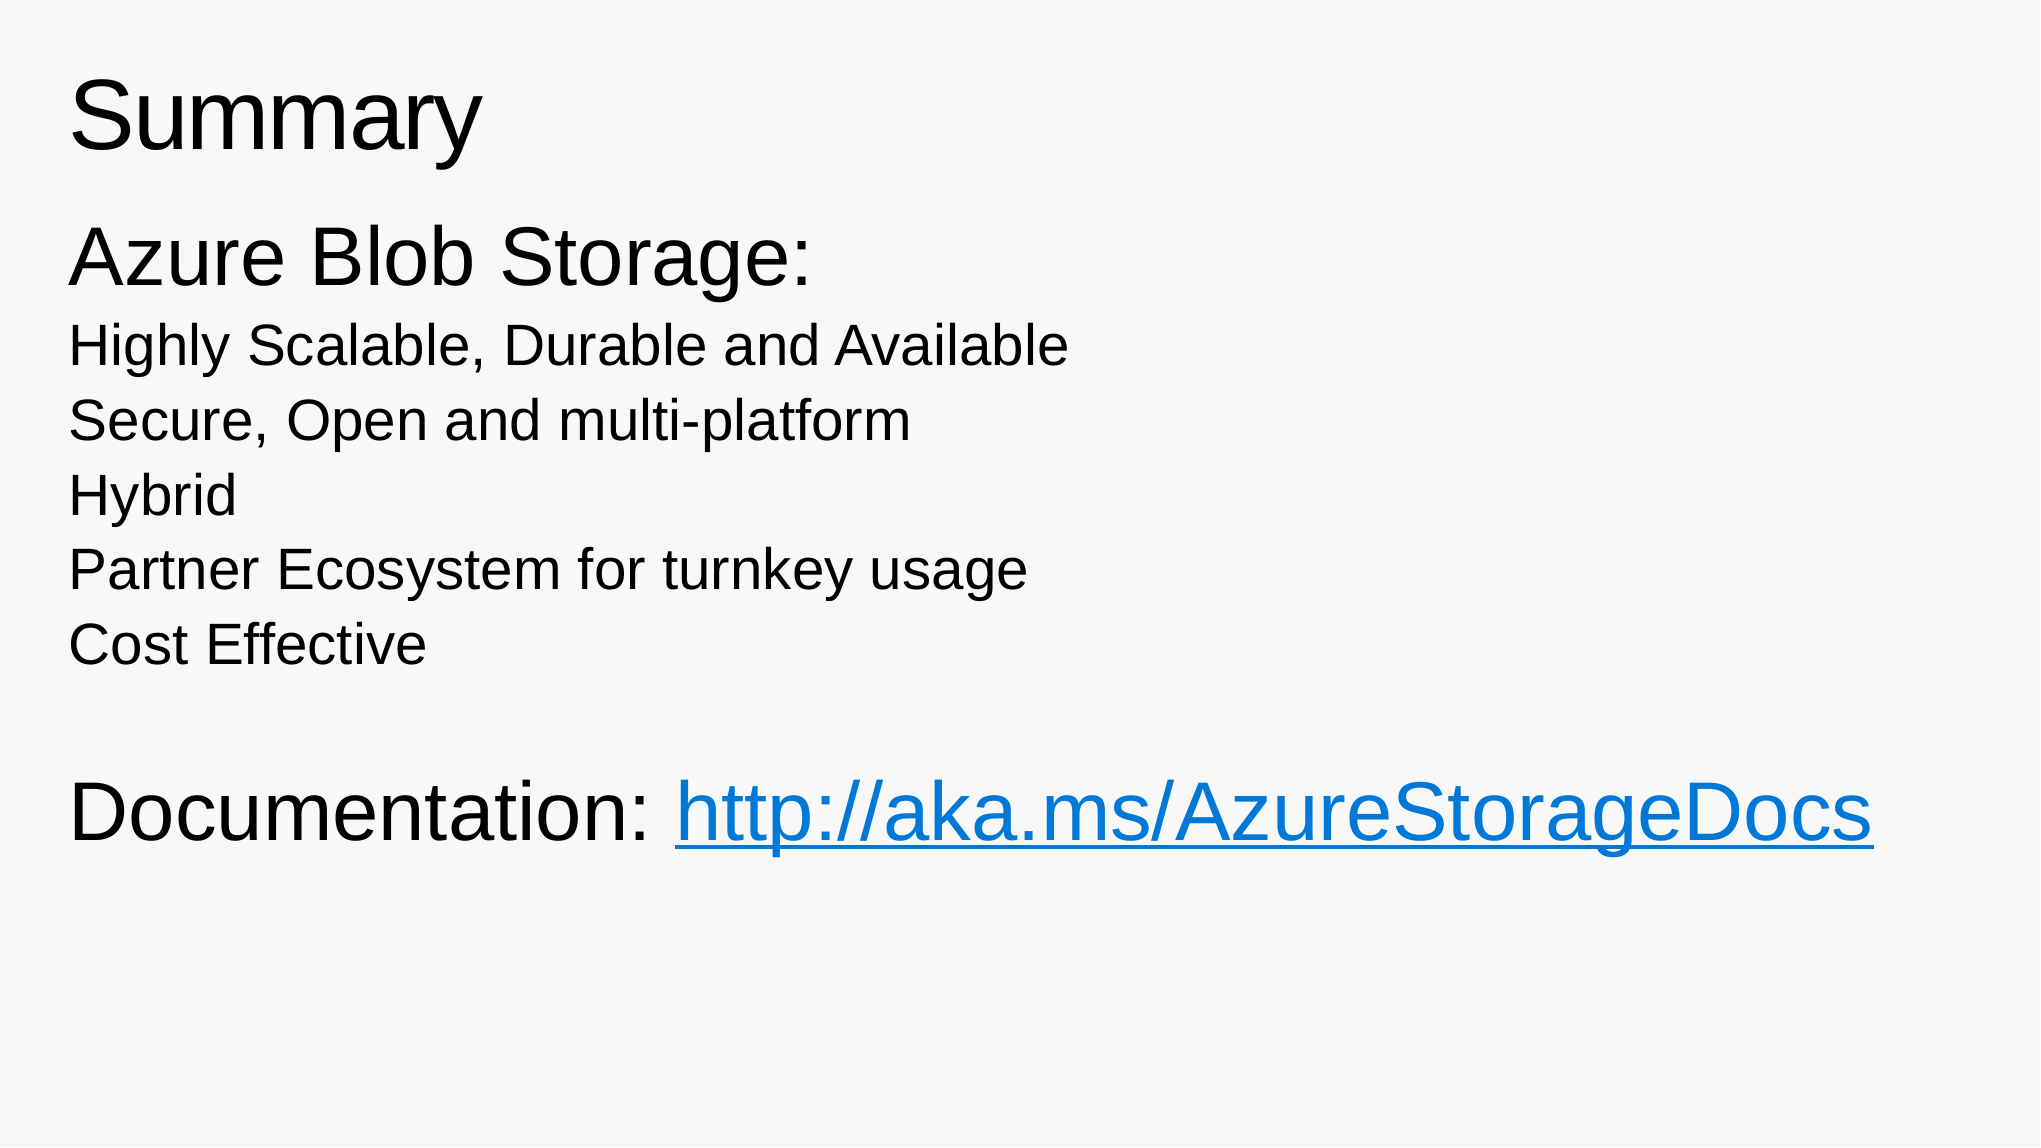

# Summary
Azure Blob Storage:
Highly Scalable, Durable and Available
Secure, Open and multi-platform
Hybrid
Partner Ecosystem for turnkey usage
Cost Effective

Documentation: http://aka.ms/AzureStorageDocs